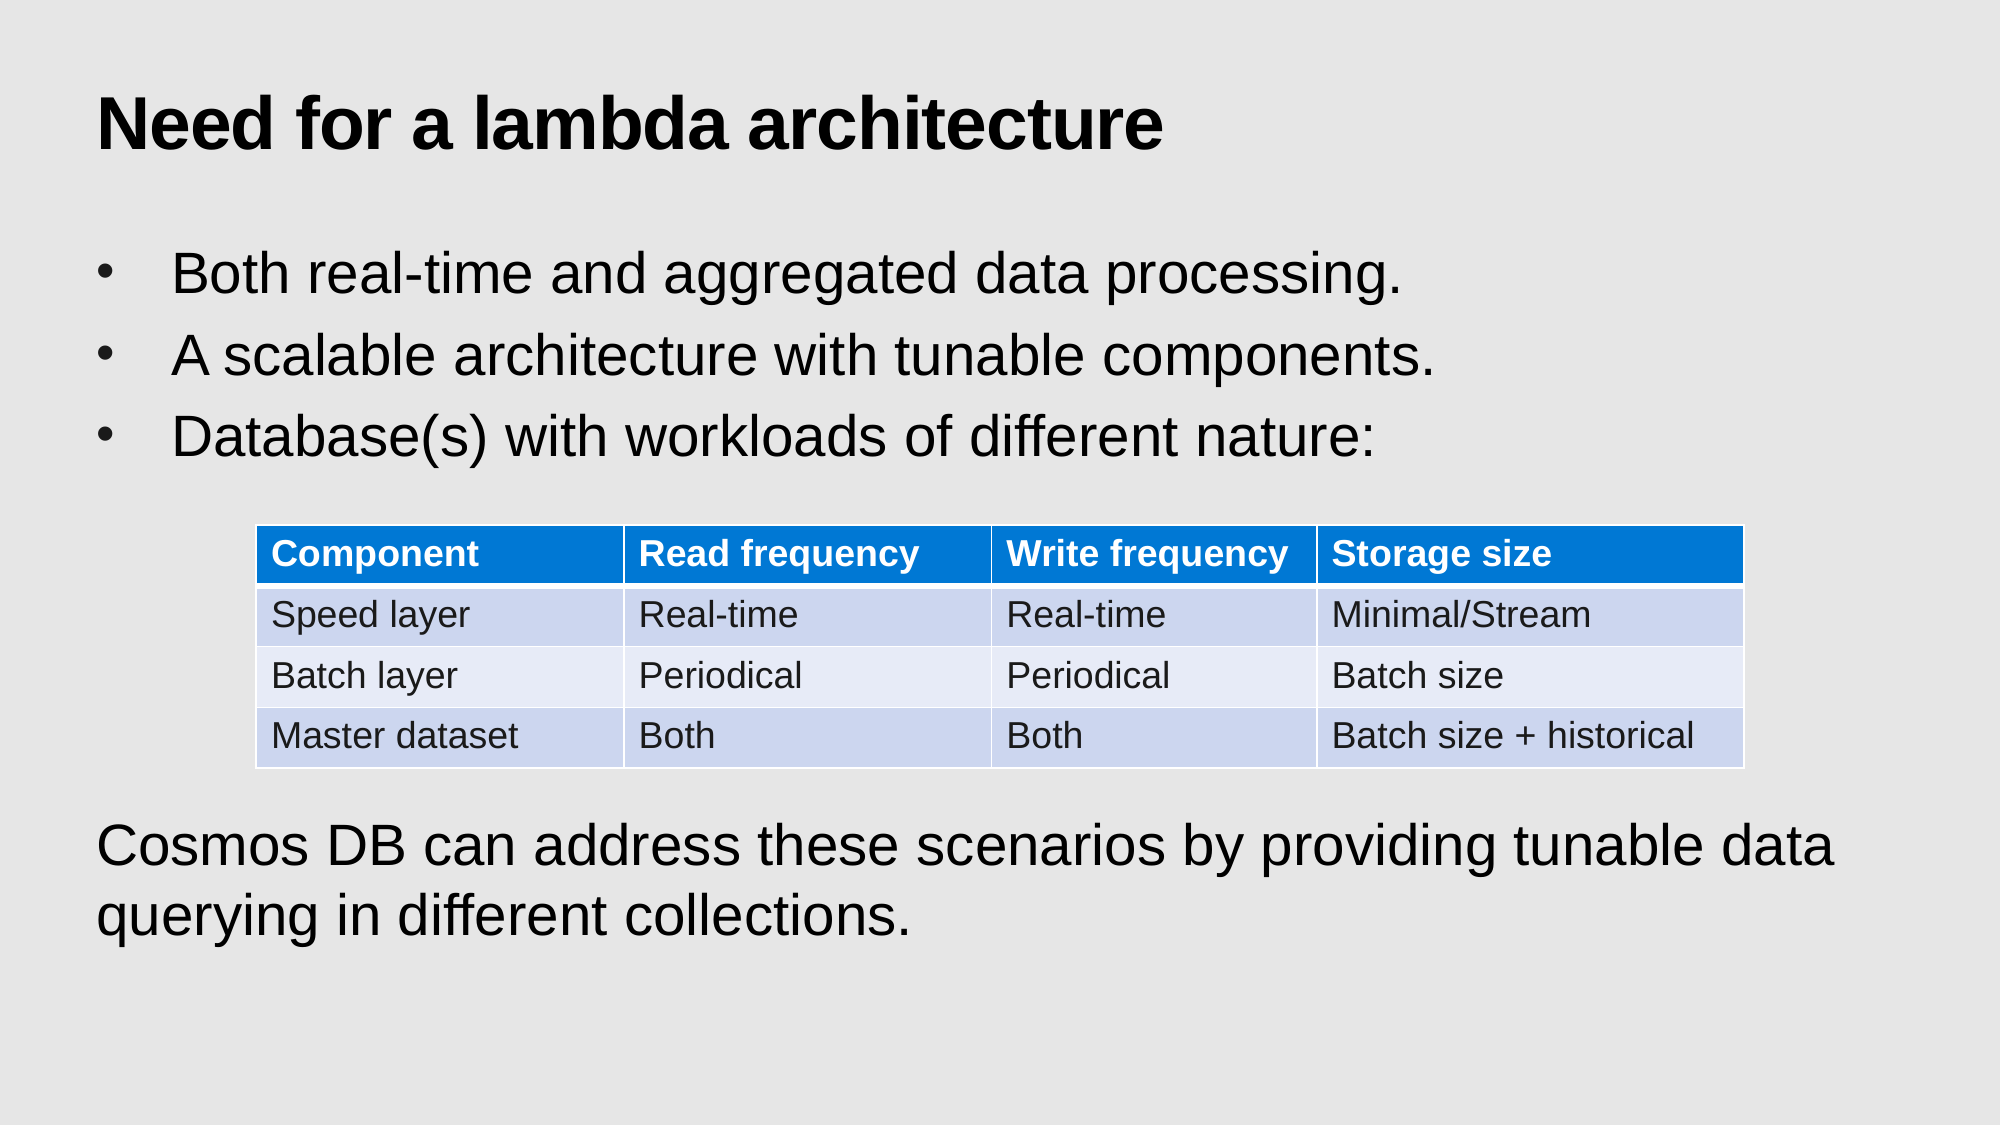

# Need for a lambda architecture
Both real-time and aggregated data processing.
A scalable architecture with tunable components.
Database(s) with workloads of different nature:

Cosmos DB can address these scenarios by providing tunable data querying in different collections.
| Component | Read frequency | Write frequency | Storage size |
| --- | --- | --- | --- |
| Speed layer | Real-time | Real-time | Minimal/Stream |
| Batch layer | Periodical | Periodical | Batch size |
| Master dataset | Both | Both | Batch size + historical |